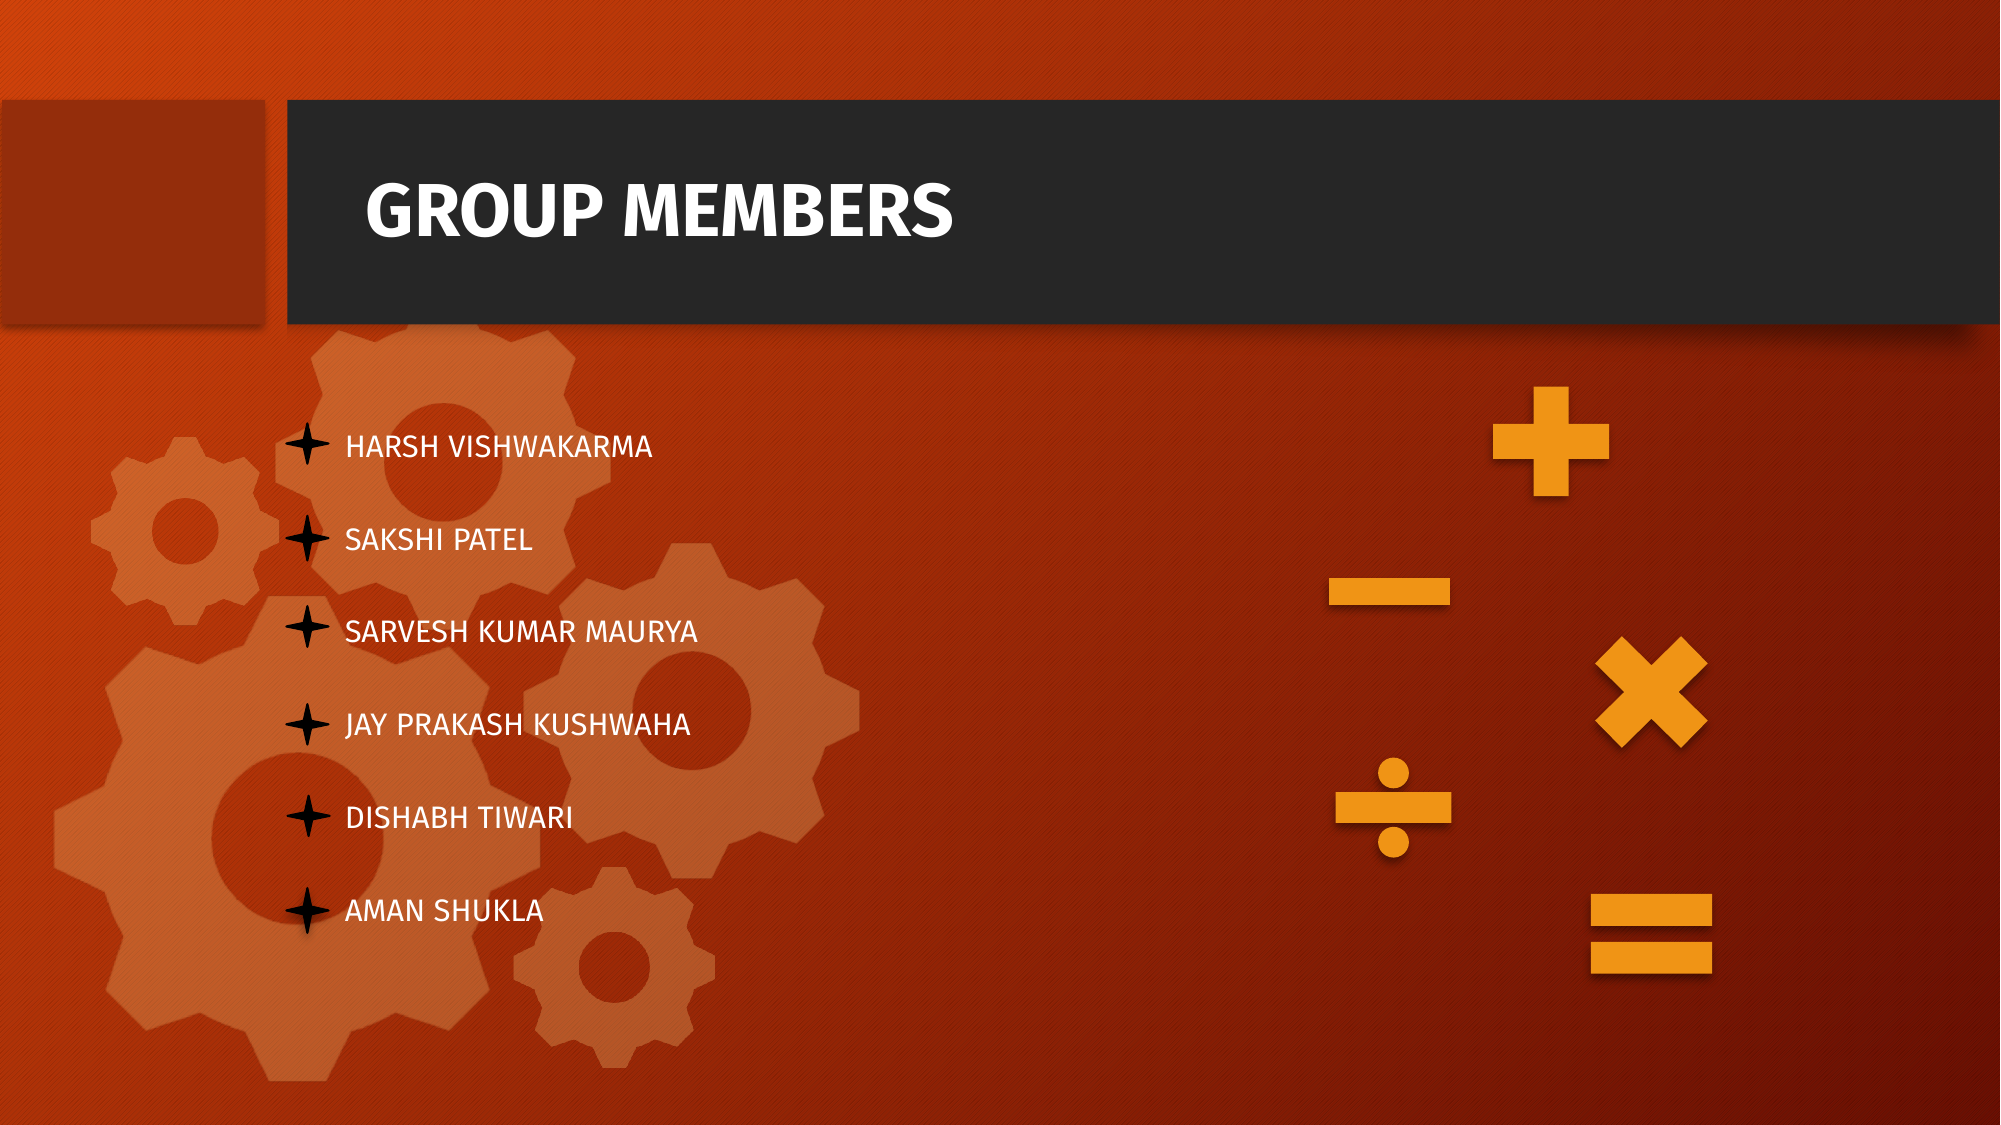

# GROUP MEMBERS

HARSH VISHWAKARMA

SAKSHI PATEL

SARVESH KUMAR MAURYA

JAY PRAKASH KUSHWAHA

DISHABH TIWARI

AMAN SHUKLA